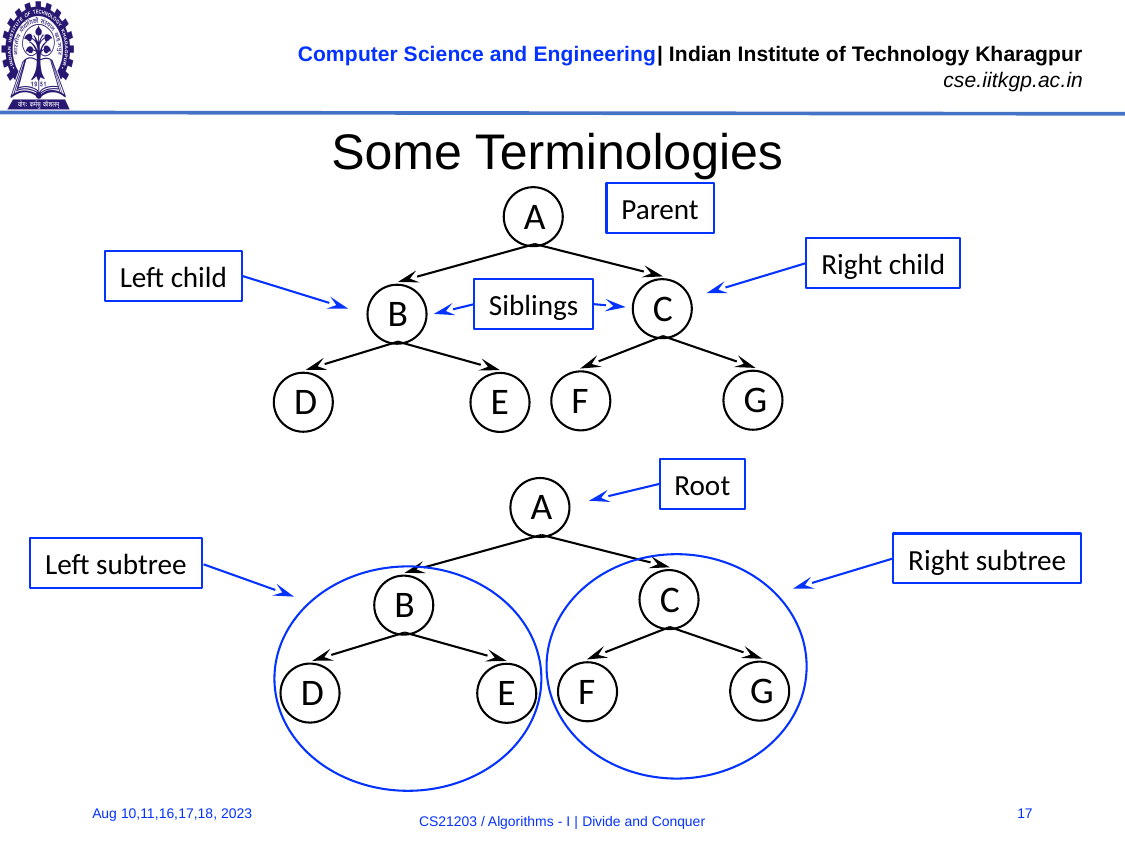

# Some Terminologies
Parent
A

C

B

G

F

D

E

Right child
Left child
Siblings
Root
A

C

B

G

F

D

E

Right subtree
Left subtree

17
Aug 10,11,16,17,18, 2023

CS21203 / Algorithms - I | Divide and Conquer